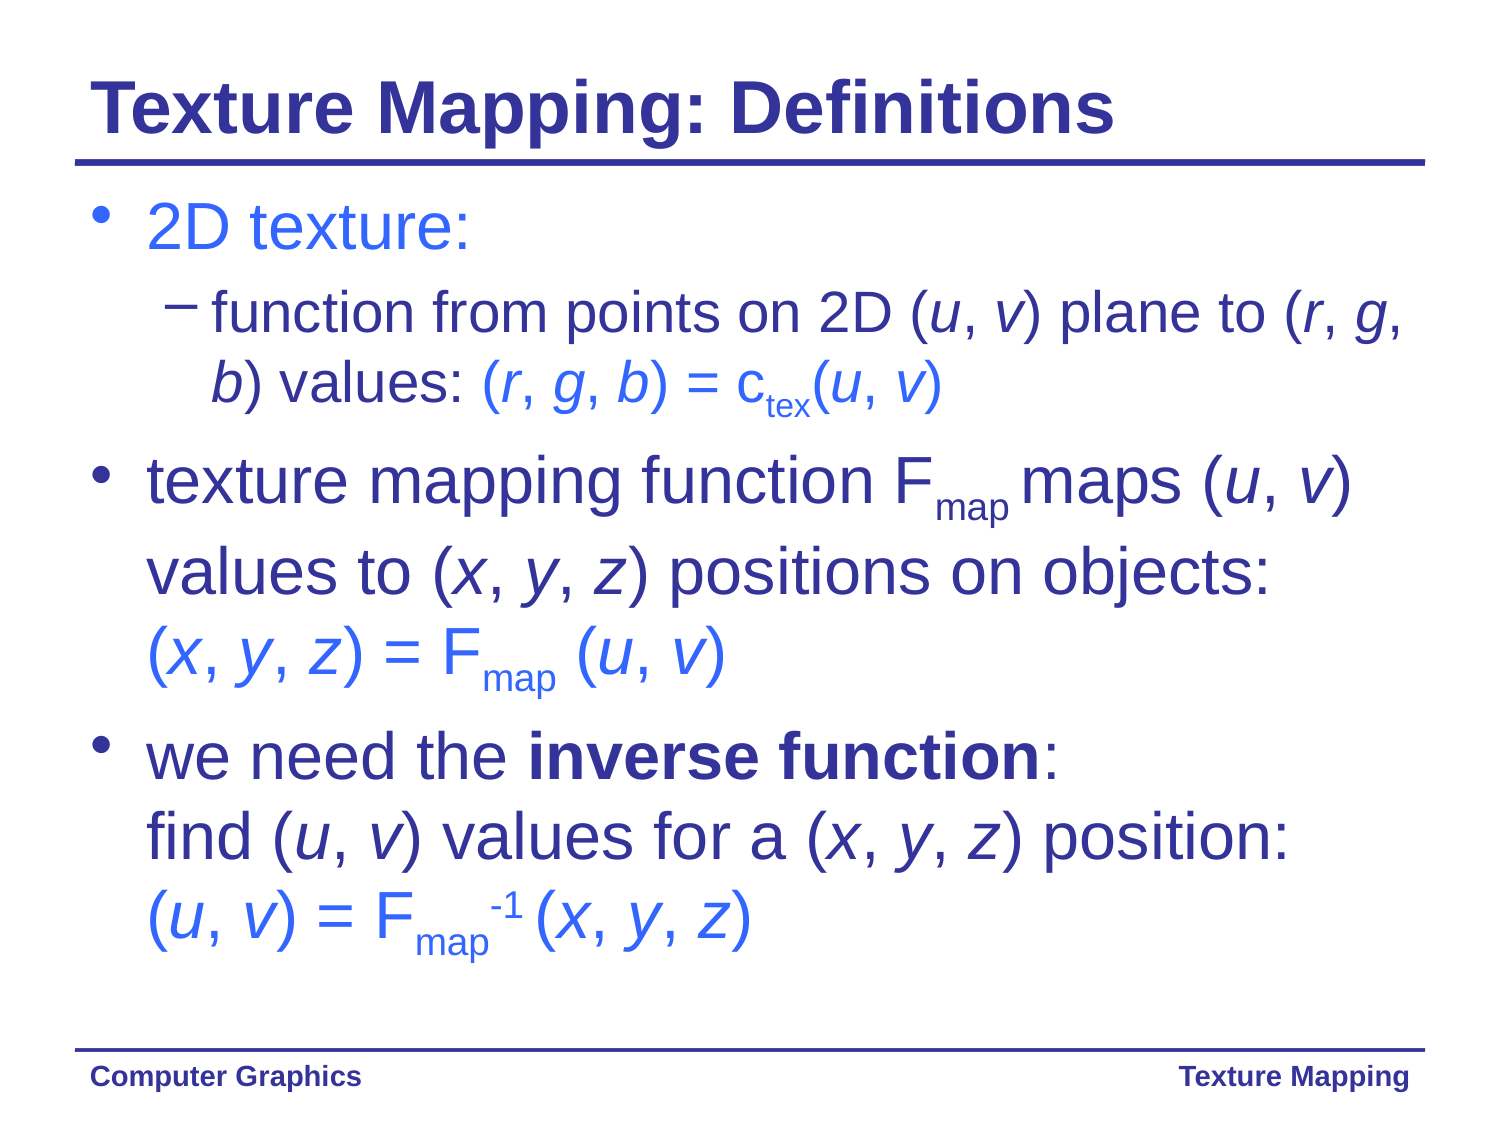

# Texture Mapping: Definitions
2D texture:
function from points on 2D (u, v) plane to (r, g, b) values: (r, g, b) = ctex(u, v)
texture mapping function Fmap maps (u, v) values to (x, y, z) positions on objects:
(x, y, z) = Fmap (u, v)
we need the inverse function:
find (u, v) values for a (x, y, z) position:
(u, v) = Fmap-1 (x, y, z)